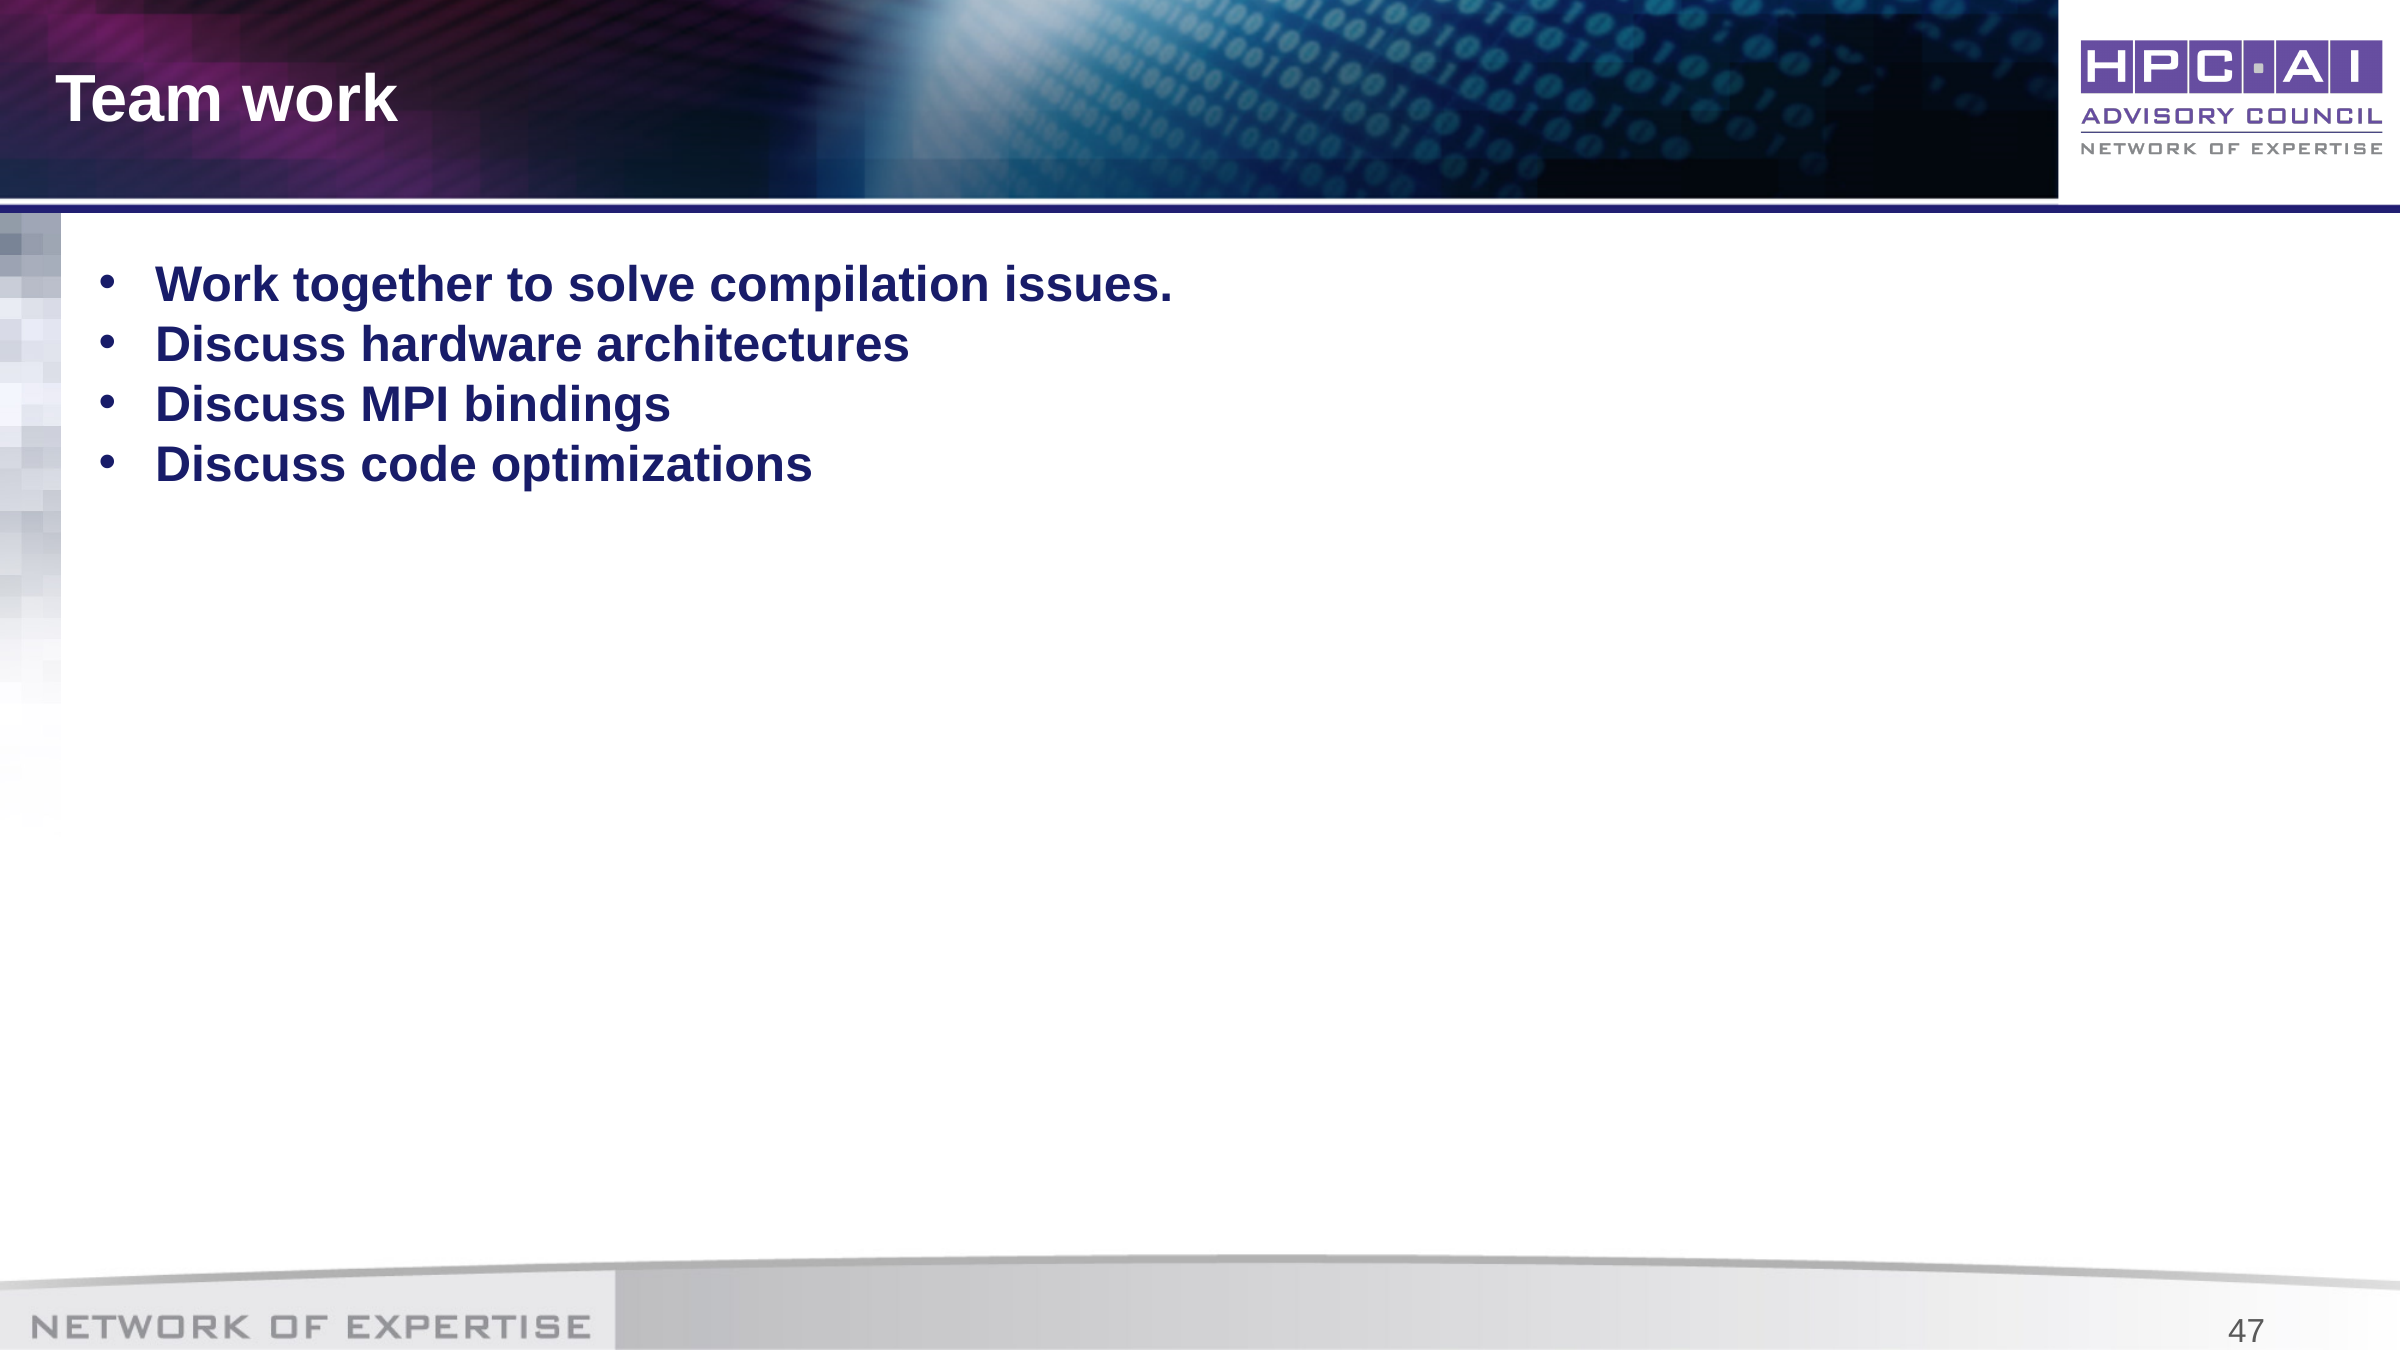

# Team work
Work together to solve compilation issues.
Discuss hardware architectures
Discuss MPI bindings
Discuss code optimizations